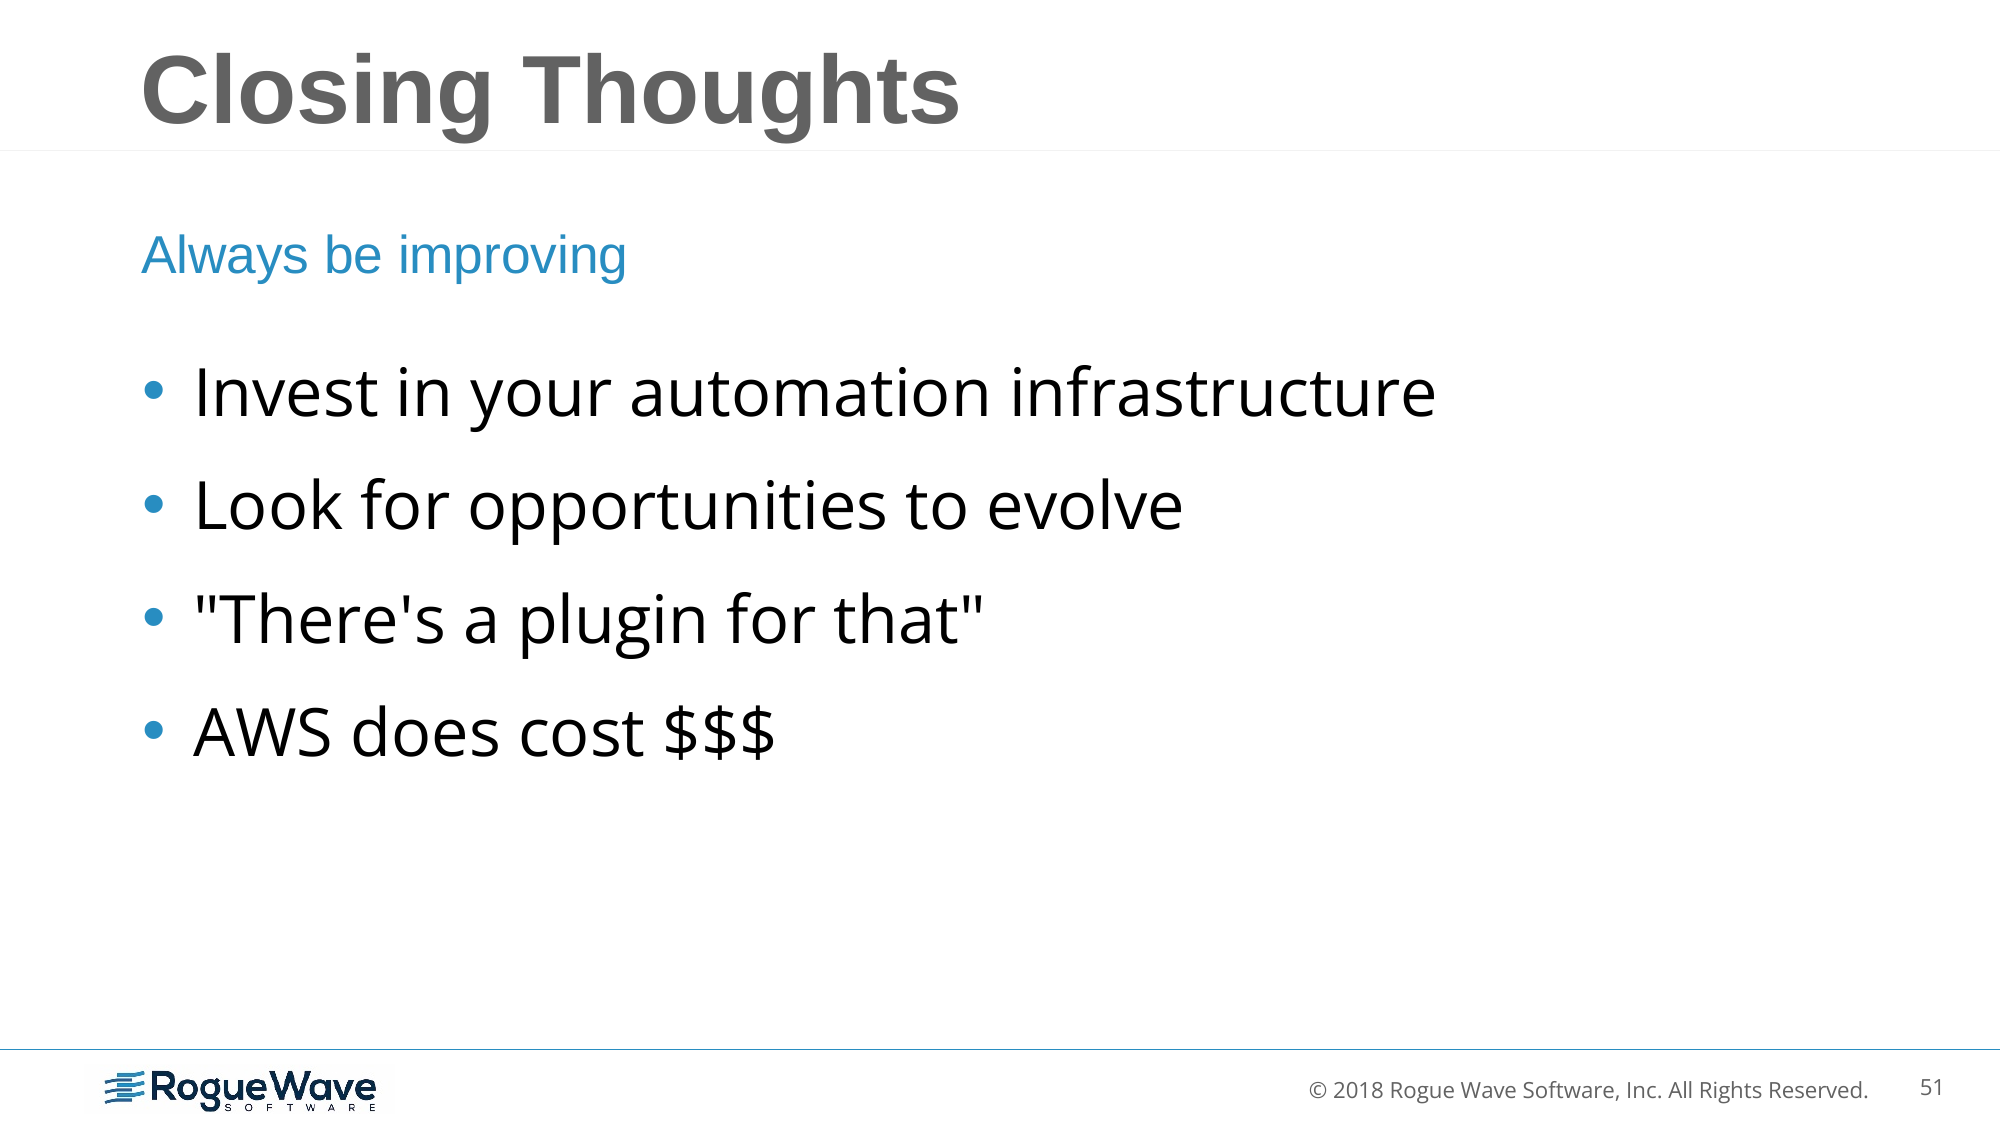

# Closing Thoughts
Always be improving
Invest in your automation infrastructure
Look for opportunities to evolve
"There's a plugin for that"
AWS does cost $$$